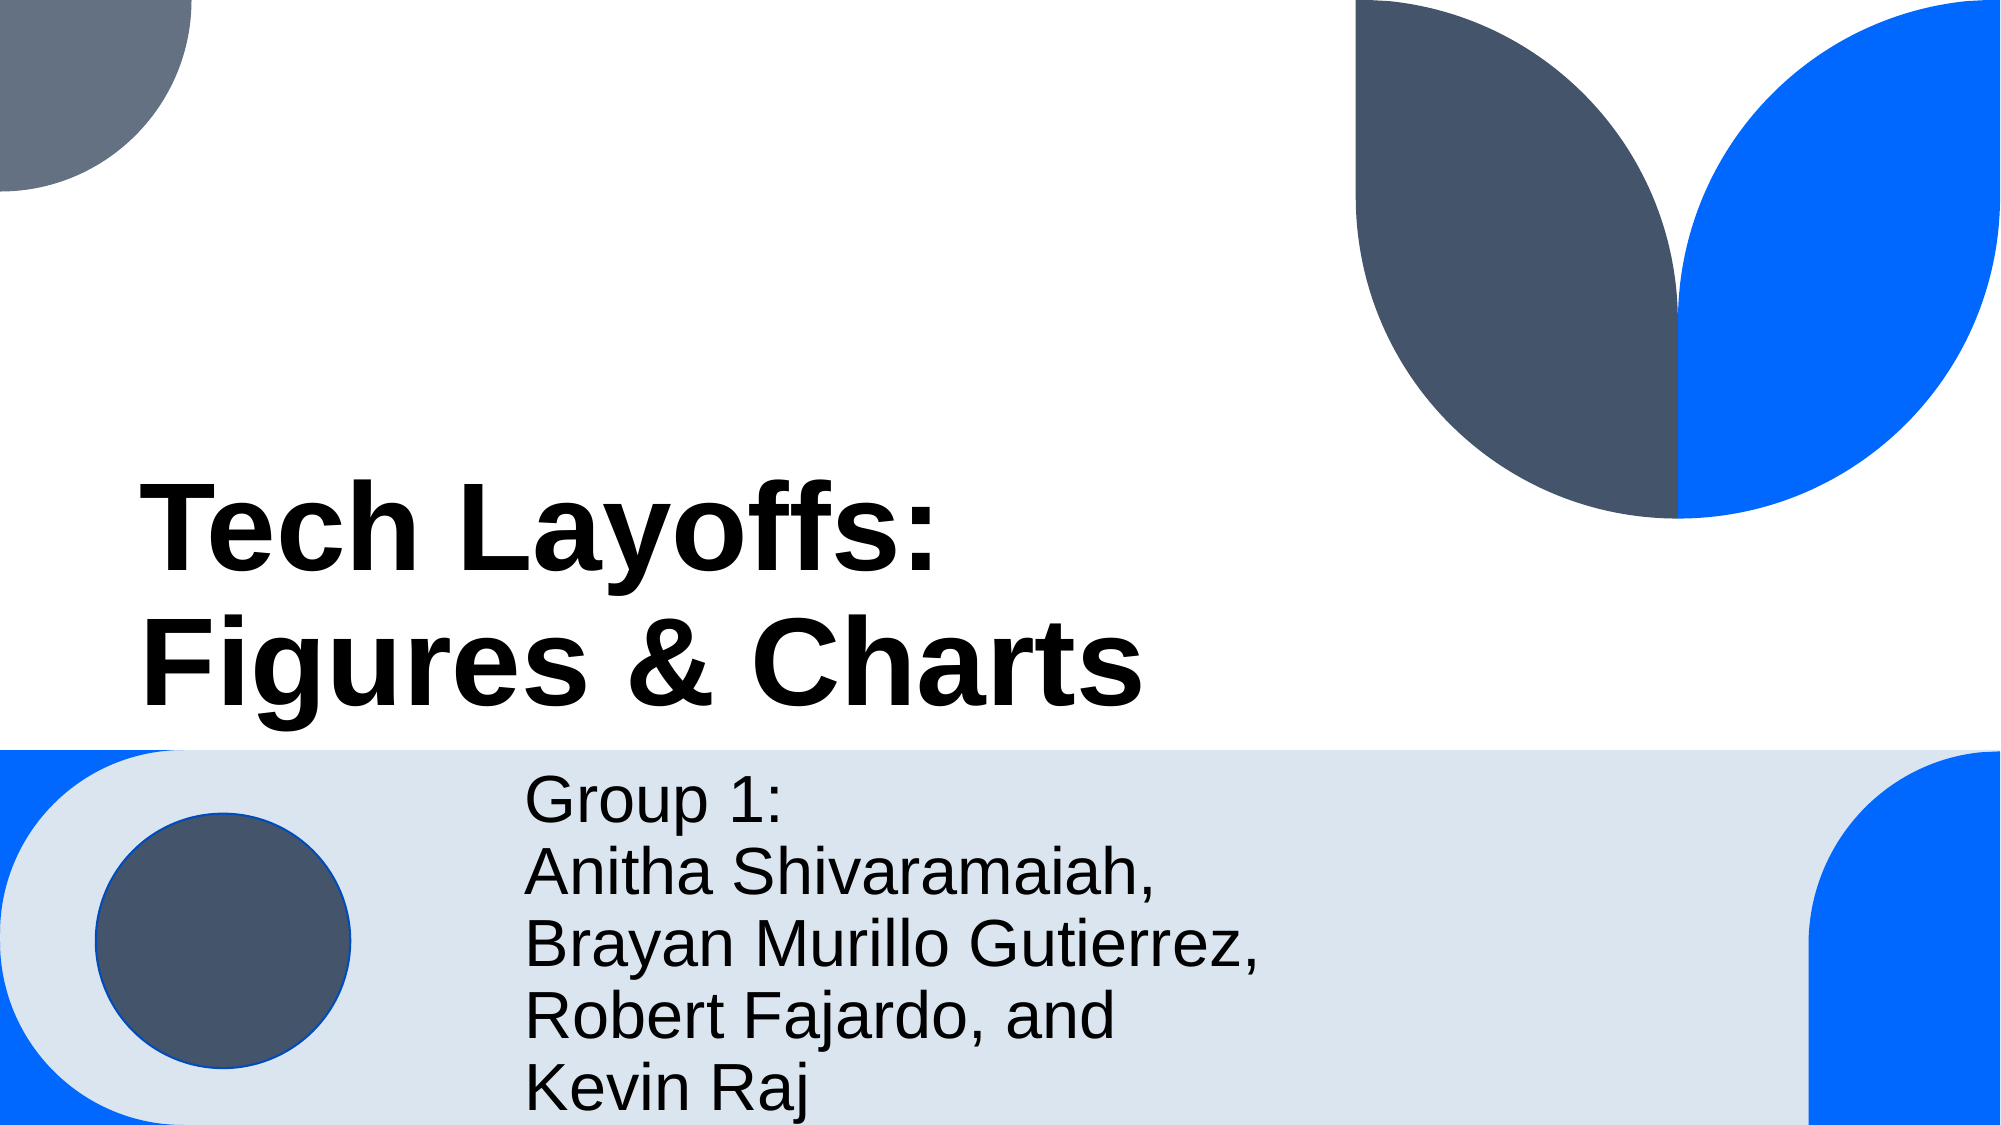

# Tech Layoffs: Figures & Charts
Group 1:
Anitha Shivaramaiah,
Brayan Murillo Gutierrez,
Robert Fajardo, and
Kevin Raj